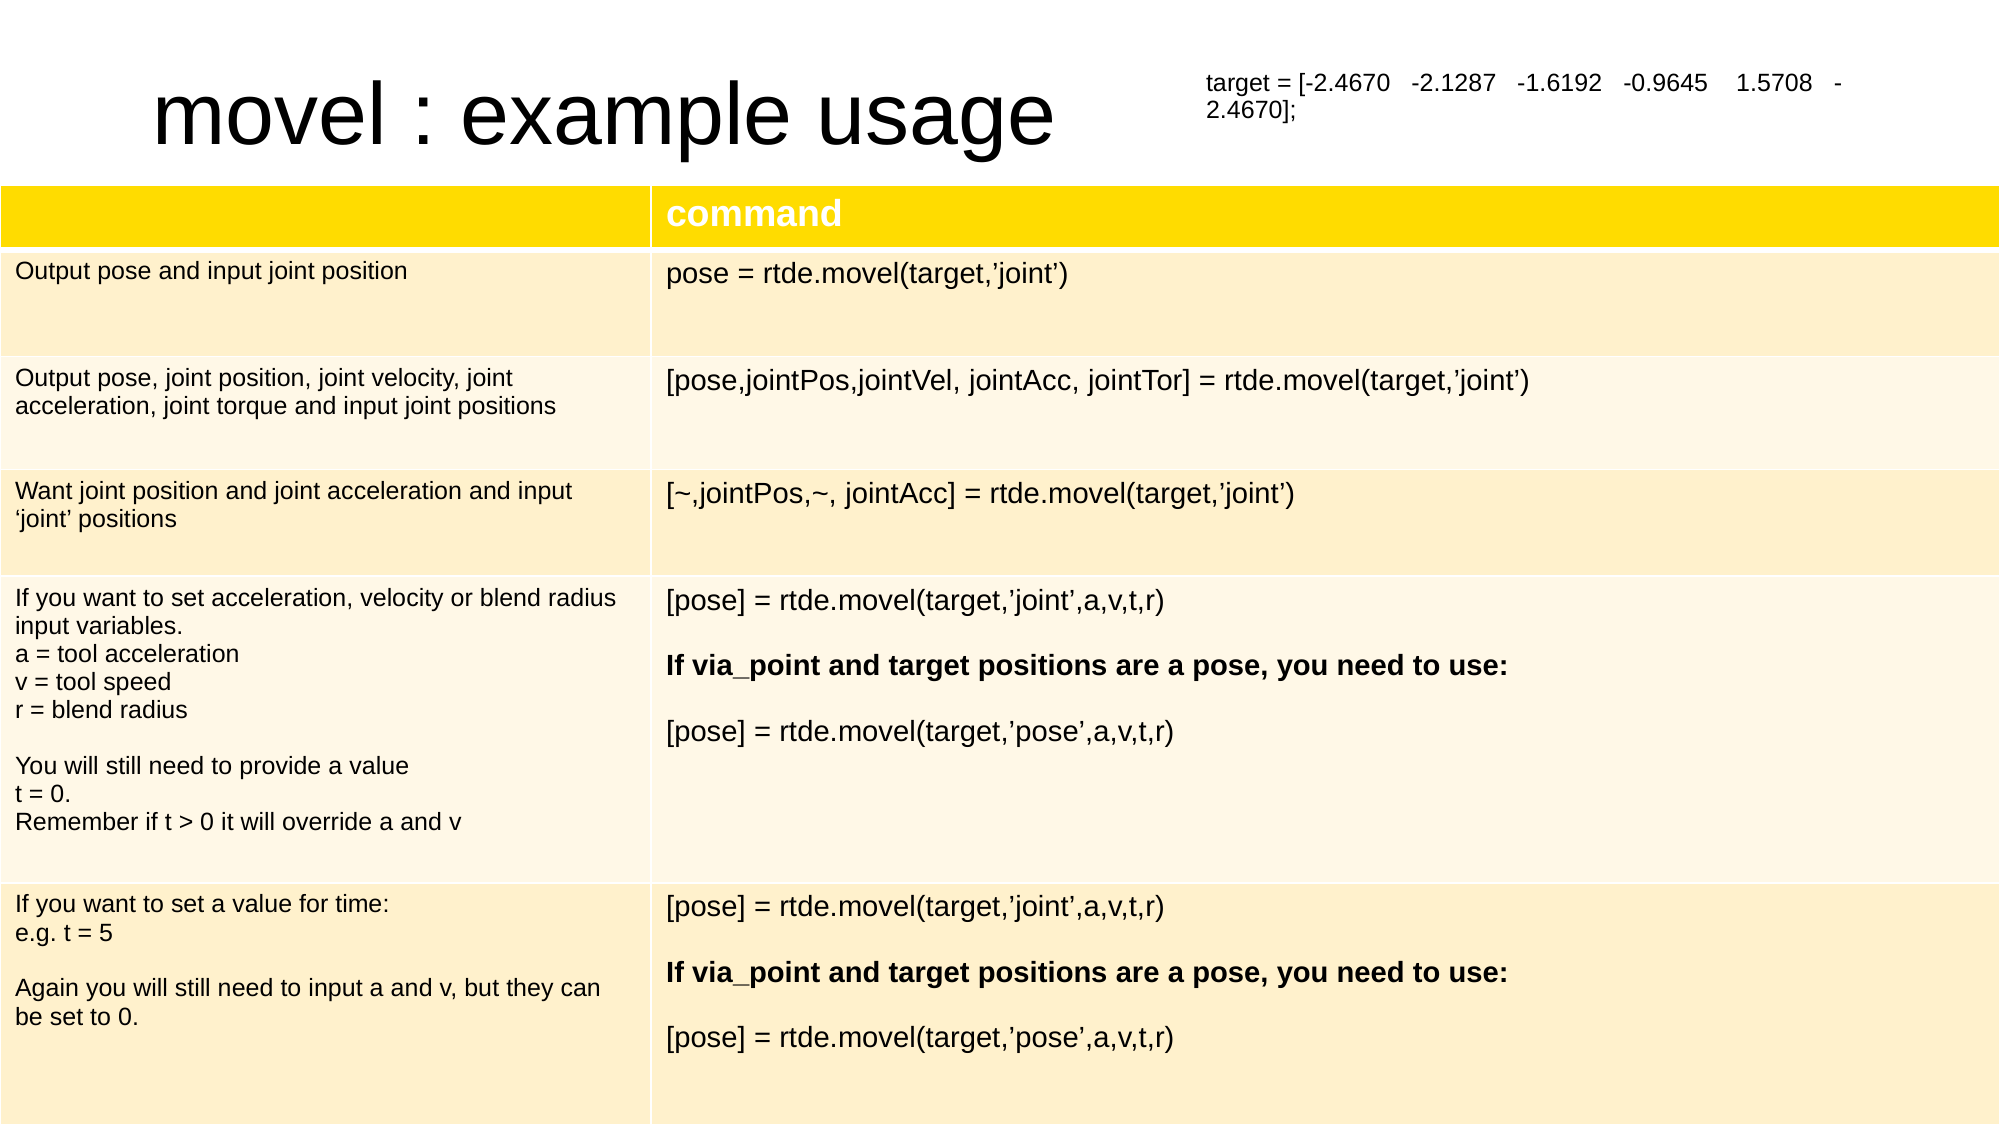

# movel : example usage
target = [-2.4670   -2.1287   -1.6192   -0.9645    1.5708   -2.4670];
|  | command |
| --- | --- |
| Output pose and input joint position | pose = rtde.movel(target,’joint’) |
| Output pose, joint position, joint velocity, joint acceleration, joint torque and input joint positions | [pose,jointPos,jointVel, jointAcc, jointTor] = rtde.movel(target,’joint’) |
| Want joint position and joint acceleration and input ‘joint’ positions | [~,jointPos,~, jointAcc] = rtde.movel(target,’joint’) |
| If you want to set acceleration, velocity or blend radius input variables. a = tool acceleration v = tool speed r = blend radius You will still need to provide a value t = 0. Remember if t > 0 it will override a and v | [pose] = rtde.movel(target,’joint’,a,v,t,r) If via\_point and target positions are a pose, you need to use: [pose] = rtde.movel(target,’pose’,a,v,t,r) |
| If you want to set a value for time: e.g. t = 5 Again you will still need to input a and v, but they can be set to 0. | [pose] = rtde.movel(target,’joint’,a,v,t,r) If via\_point and target positions are a pose, you need to use: [pose] = rtde.movel(target,’pose’,a,v,t,r) |